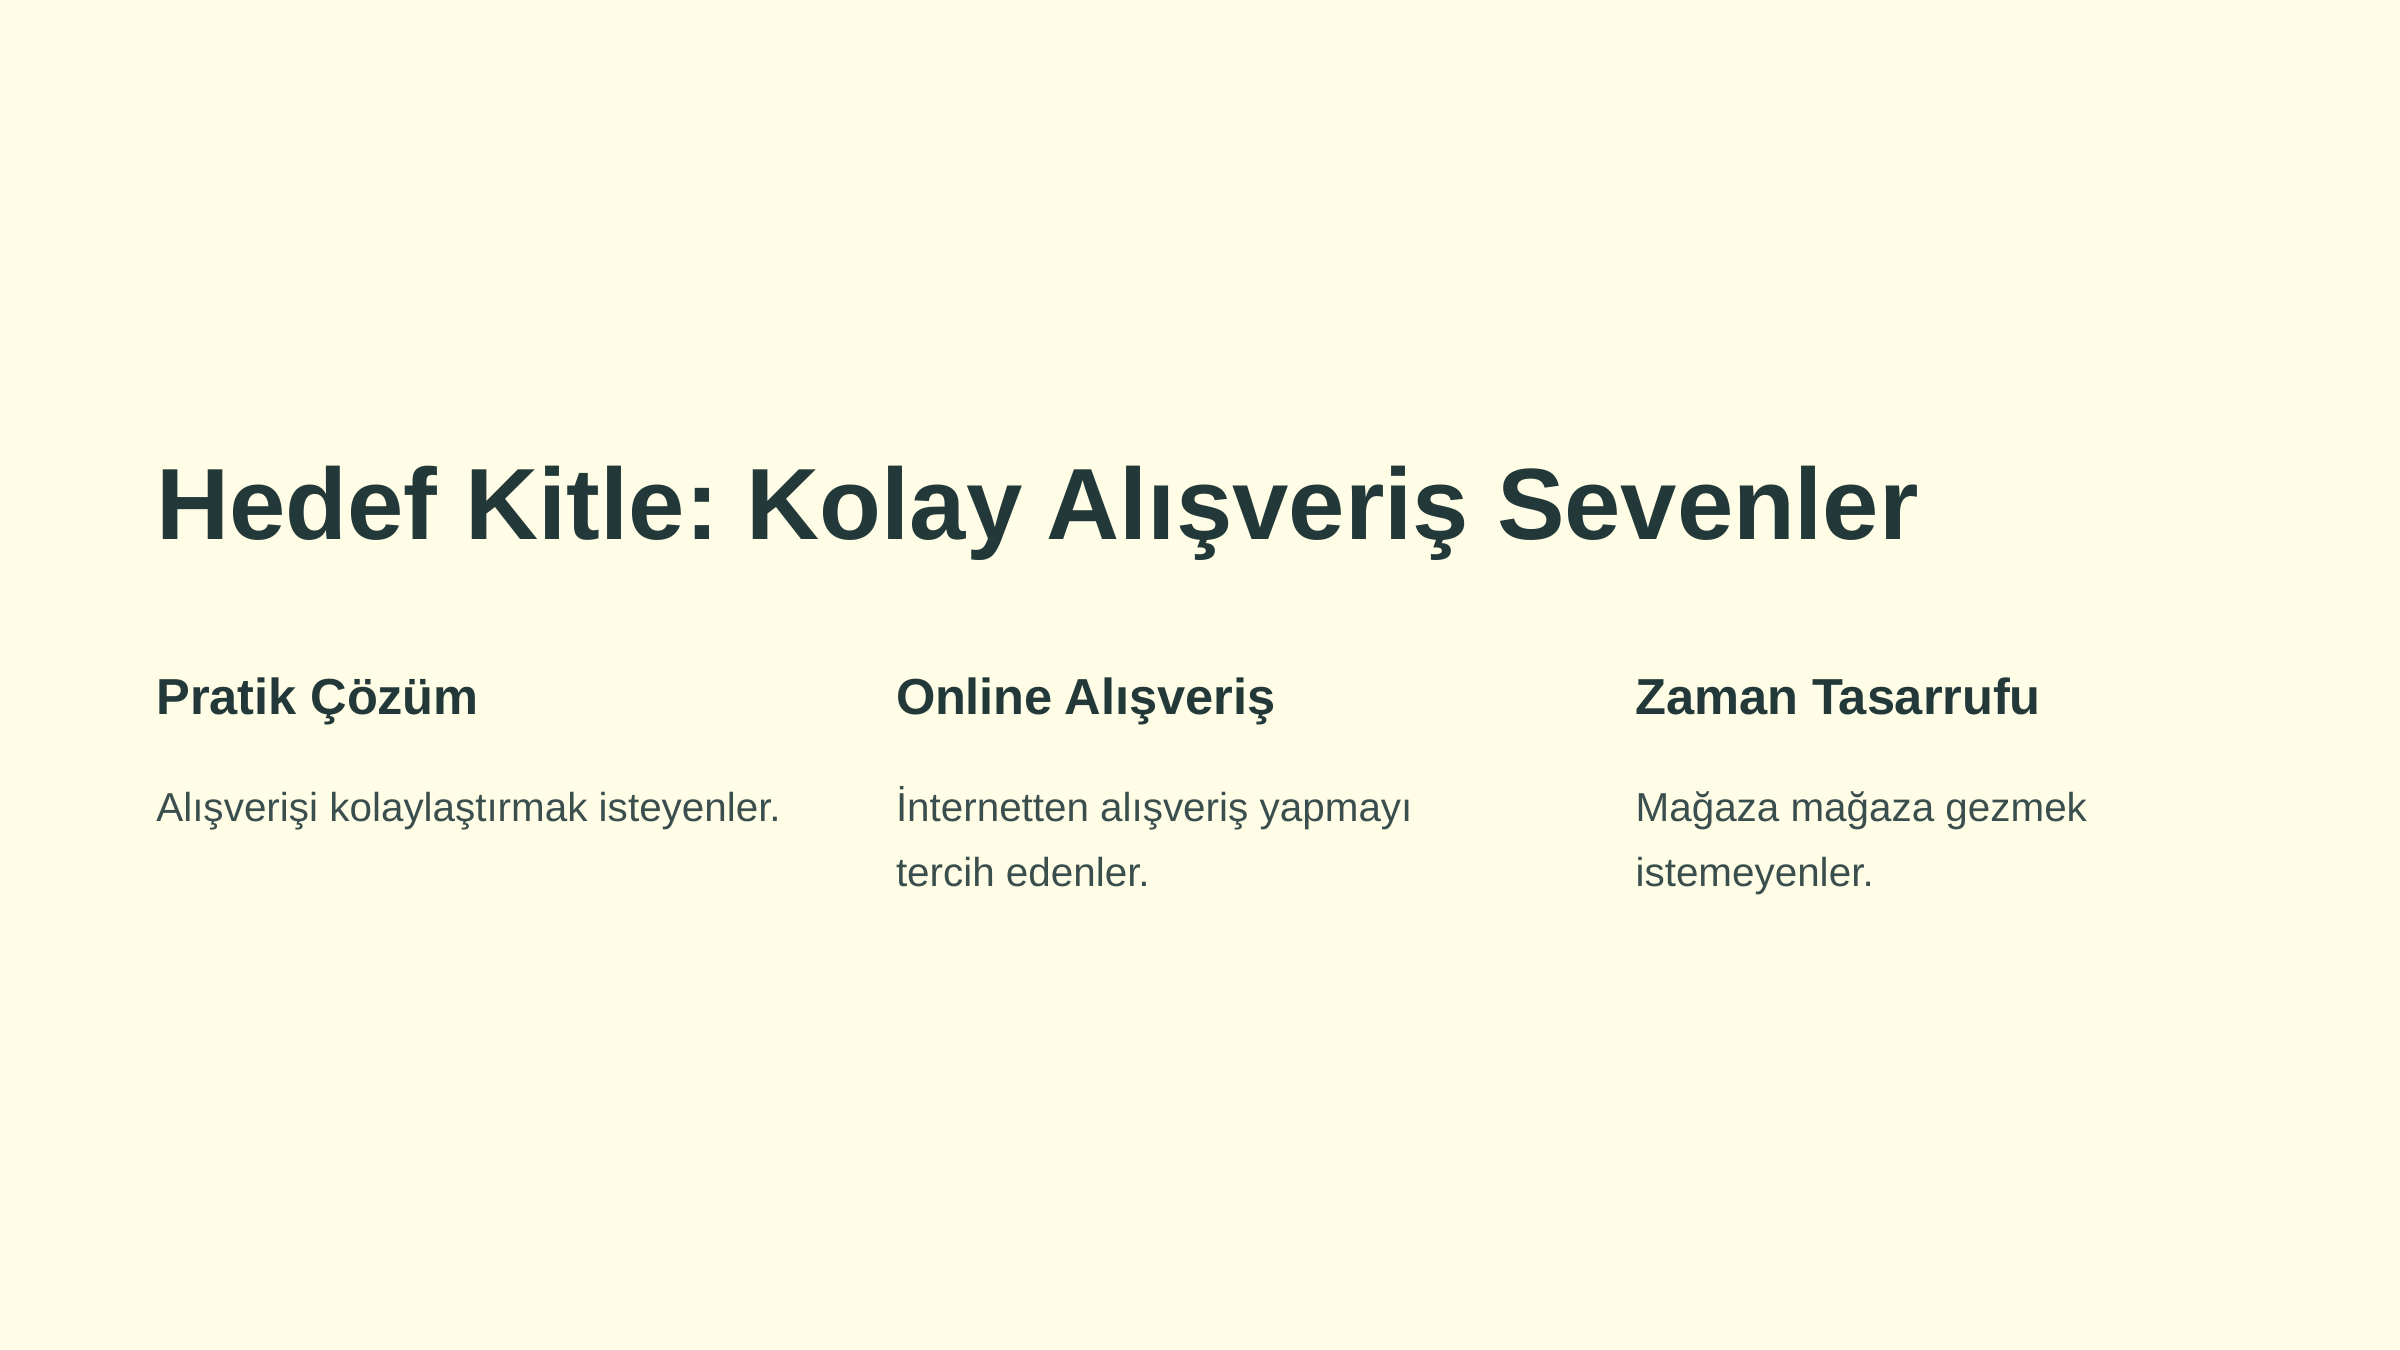

Hedef Kitle: Kolay Alışveriş Sevenler
Pratik Çözüm
Online Alışveriş
Zaman Tasarrufu
Alışverişi kolaylaştırmak isteyenler.
İnternetten alışveriş yapmayı tercih edenler.
Mağaza mağaza gezmek istemeyenler.